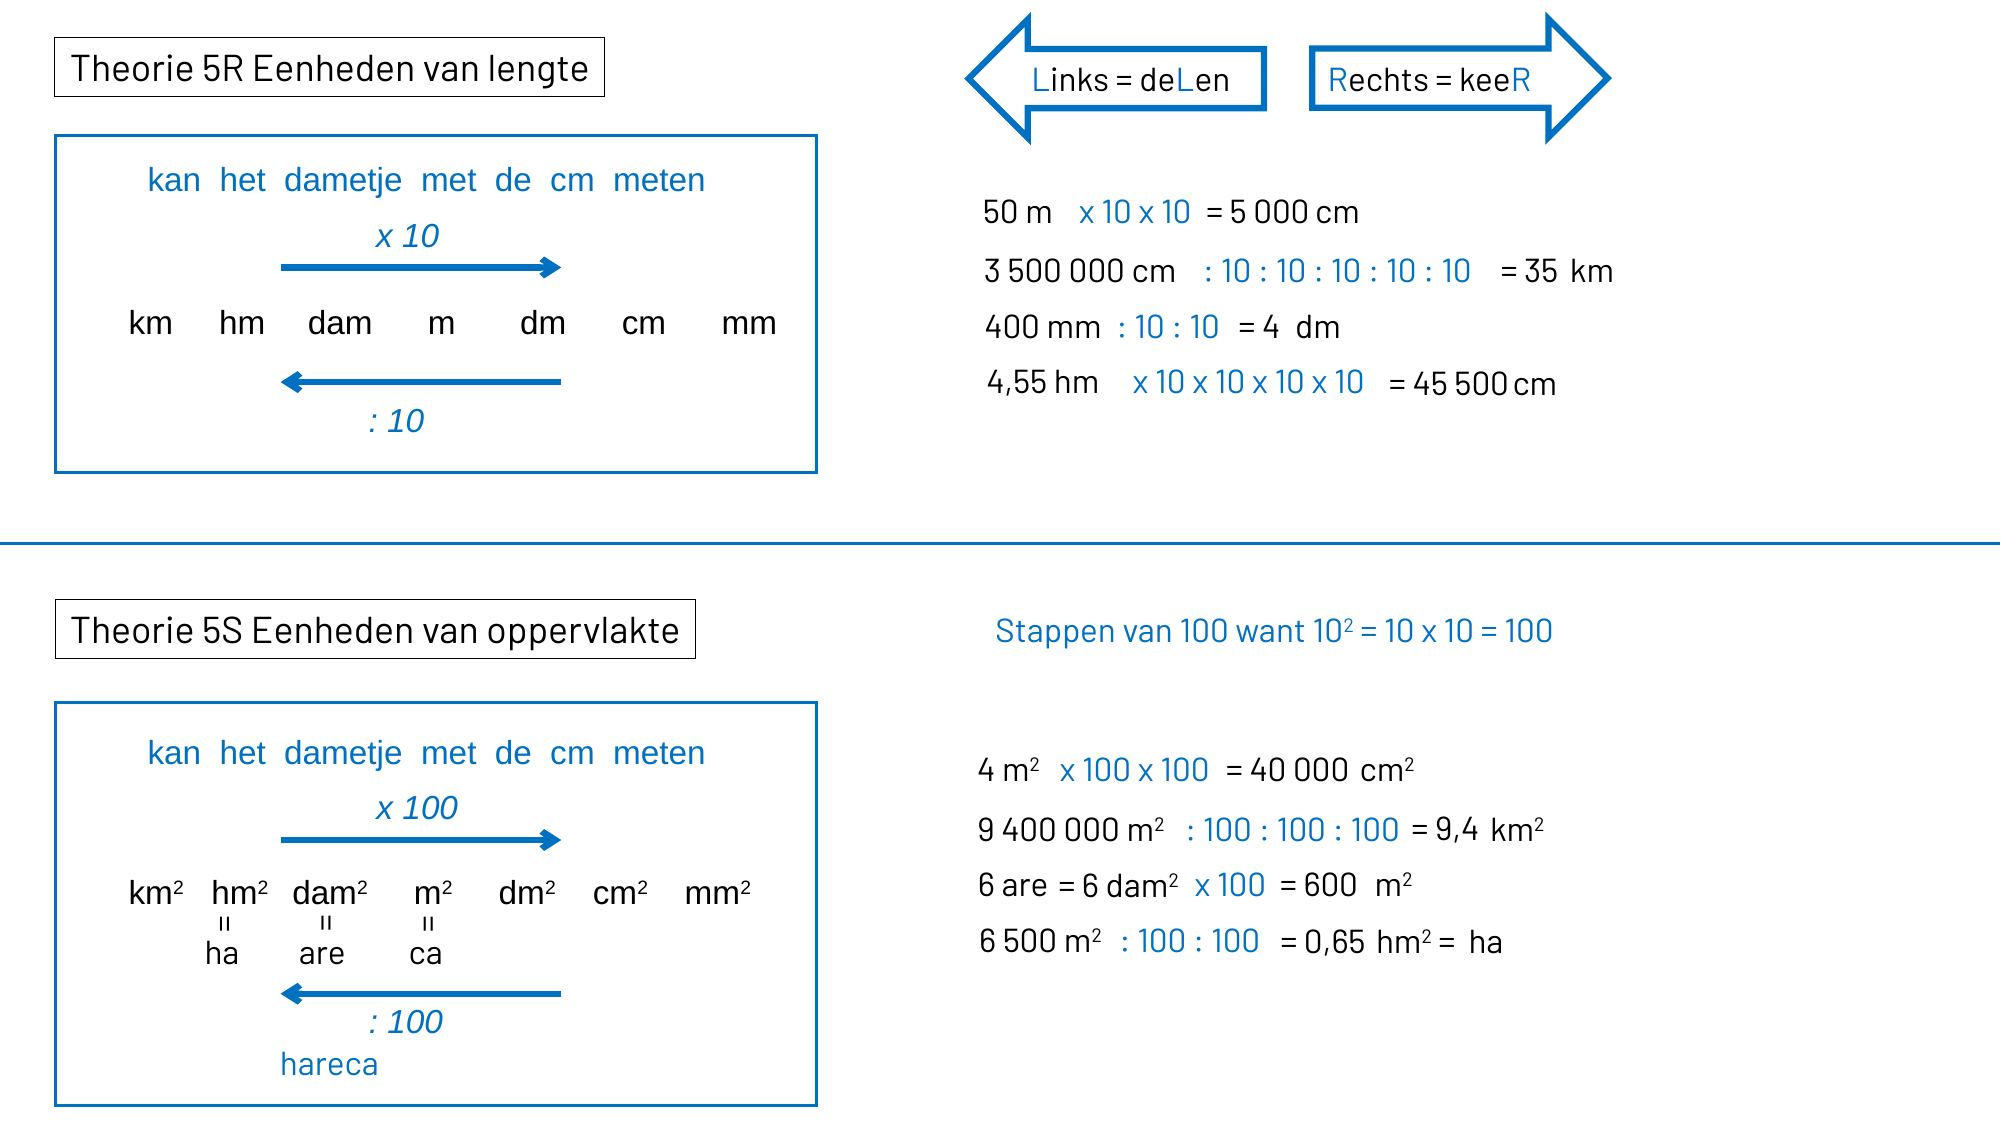

Theorie 5R Eenheden van lengte
Links = deLen
Rechts = keeR

kan  het  dametje  met  de  cm  meten
50 m
x 10 x 10
= 5 000
cm
 x 10
3 500 000 cm
: 10 : 10 : 10 : 10 : 10
= 35
km
km     hm     dam      m       dm      cm      mm
400 mm
: 10 : 10
= 4
dm
4,55 hm
x 10 x 10 x 10 x 10
= 45 500
cm
: 10
Theorie 5S Eenheden van oppervlakte
Stappen van 100 want 102 = 10 x 10 = 100

kan  het  dametje  met  de  cm  meten
4 m2
x 100 x 100
= 40 000
cm2
 x 100
= 9,4
9 400 000 m2
: 100 : 100 : 100
km2
m2
6 are
x 100
= 600
= 6 dam2
km2   hm2   dam2     m2     dm2    cm2    mm2
=
=
=
: 100 : 100
6 500 m2
= 0,65
hm2 =
ha
are
ha
 ca
: 100
hareca